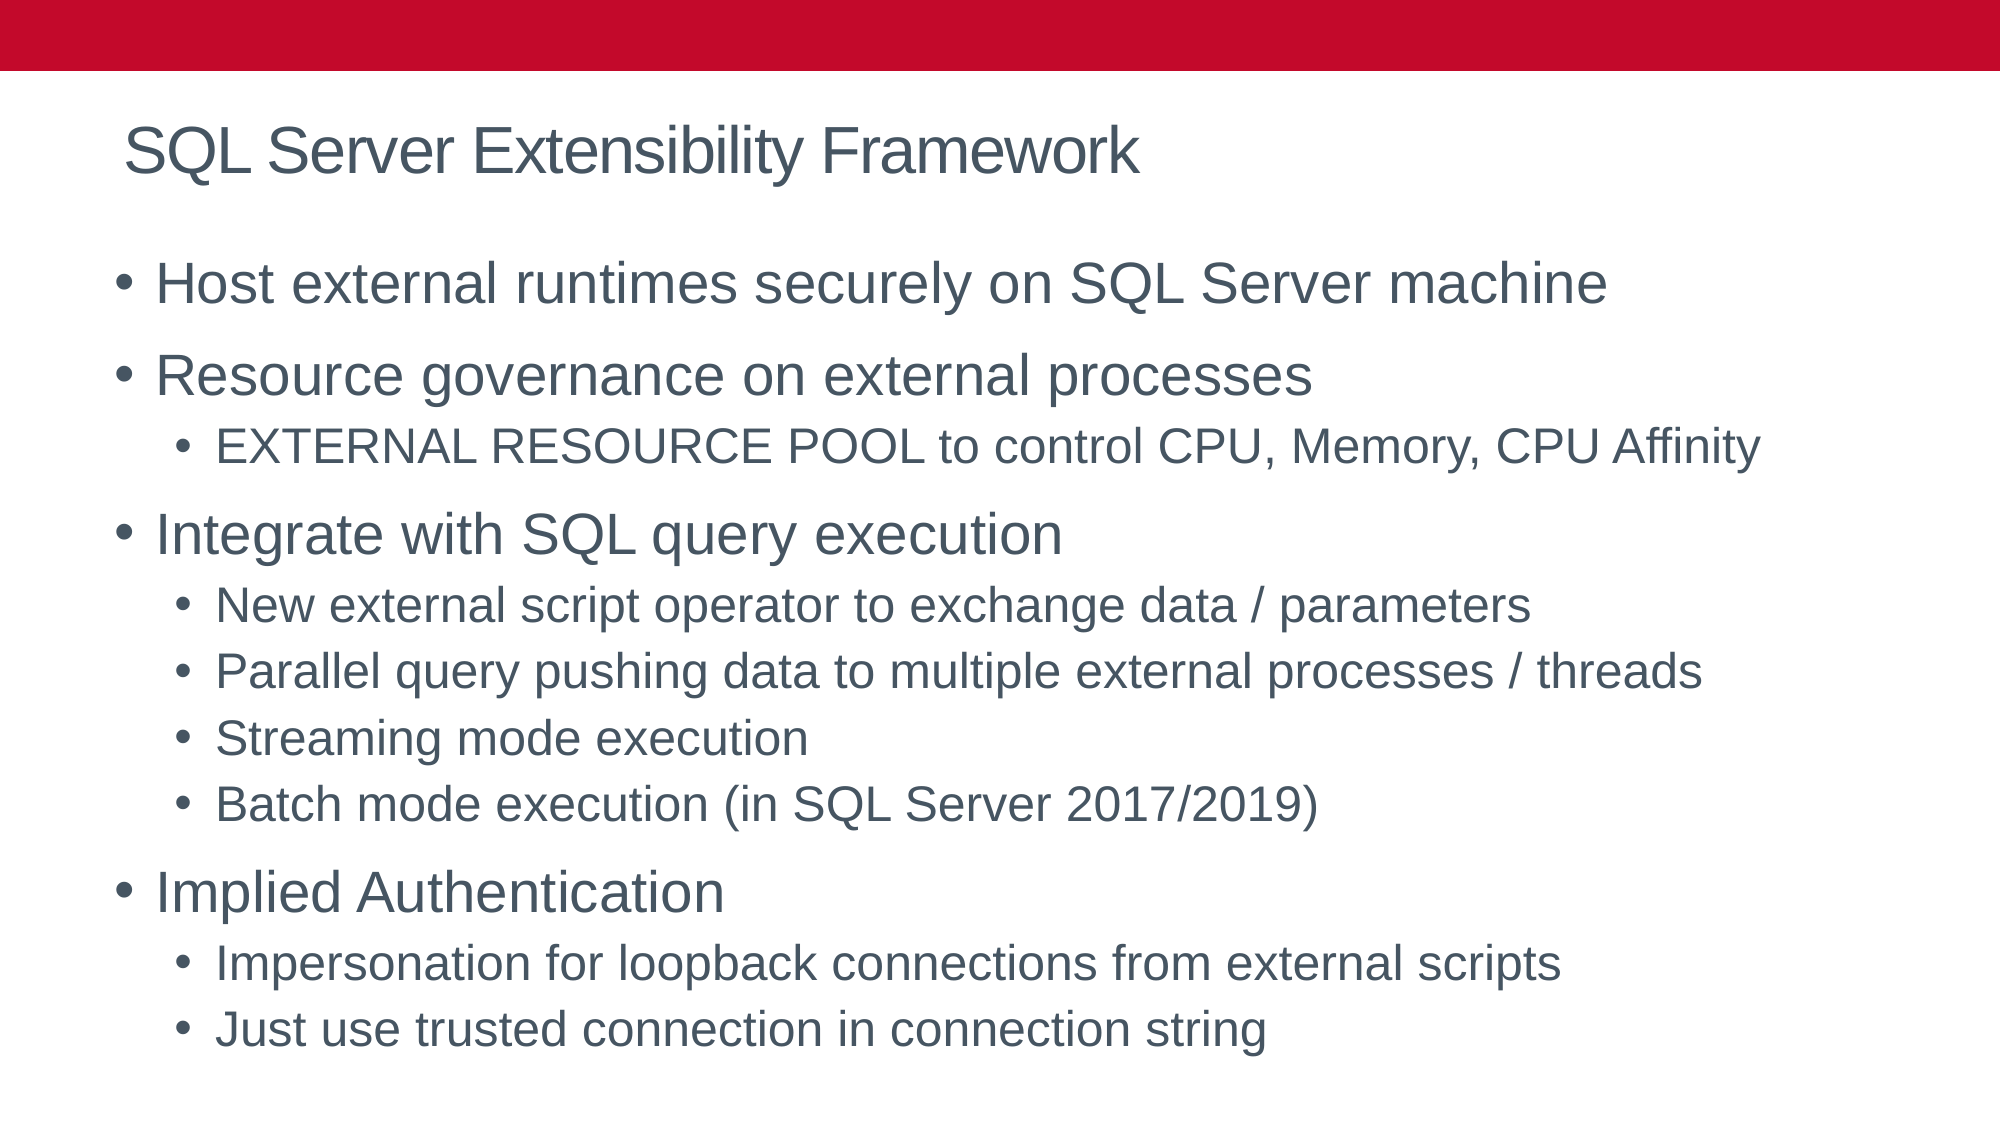

# SQL Server Extensibility Framework
Host external runtimes securely on SQL Server machine
Resource governance on external processes
EXTERNAL RESOURCE POOL to control CPU, Memory, CPU Affinity
Integrate with SQL query execution
New external script operator to exchange data / parameters
Parallel query pushing data to multiple external processes / threads
Streaming mode execution
Batch mode execution (in SQL Server 2017/2019)
Implied Authentication
Impersonation for loopback connections from external scripts
Just use trusted connection in connection string